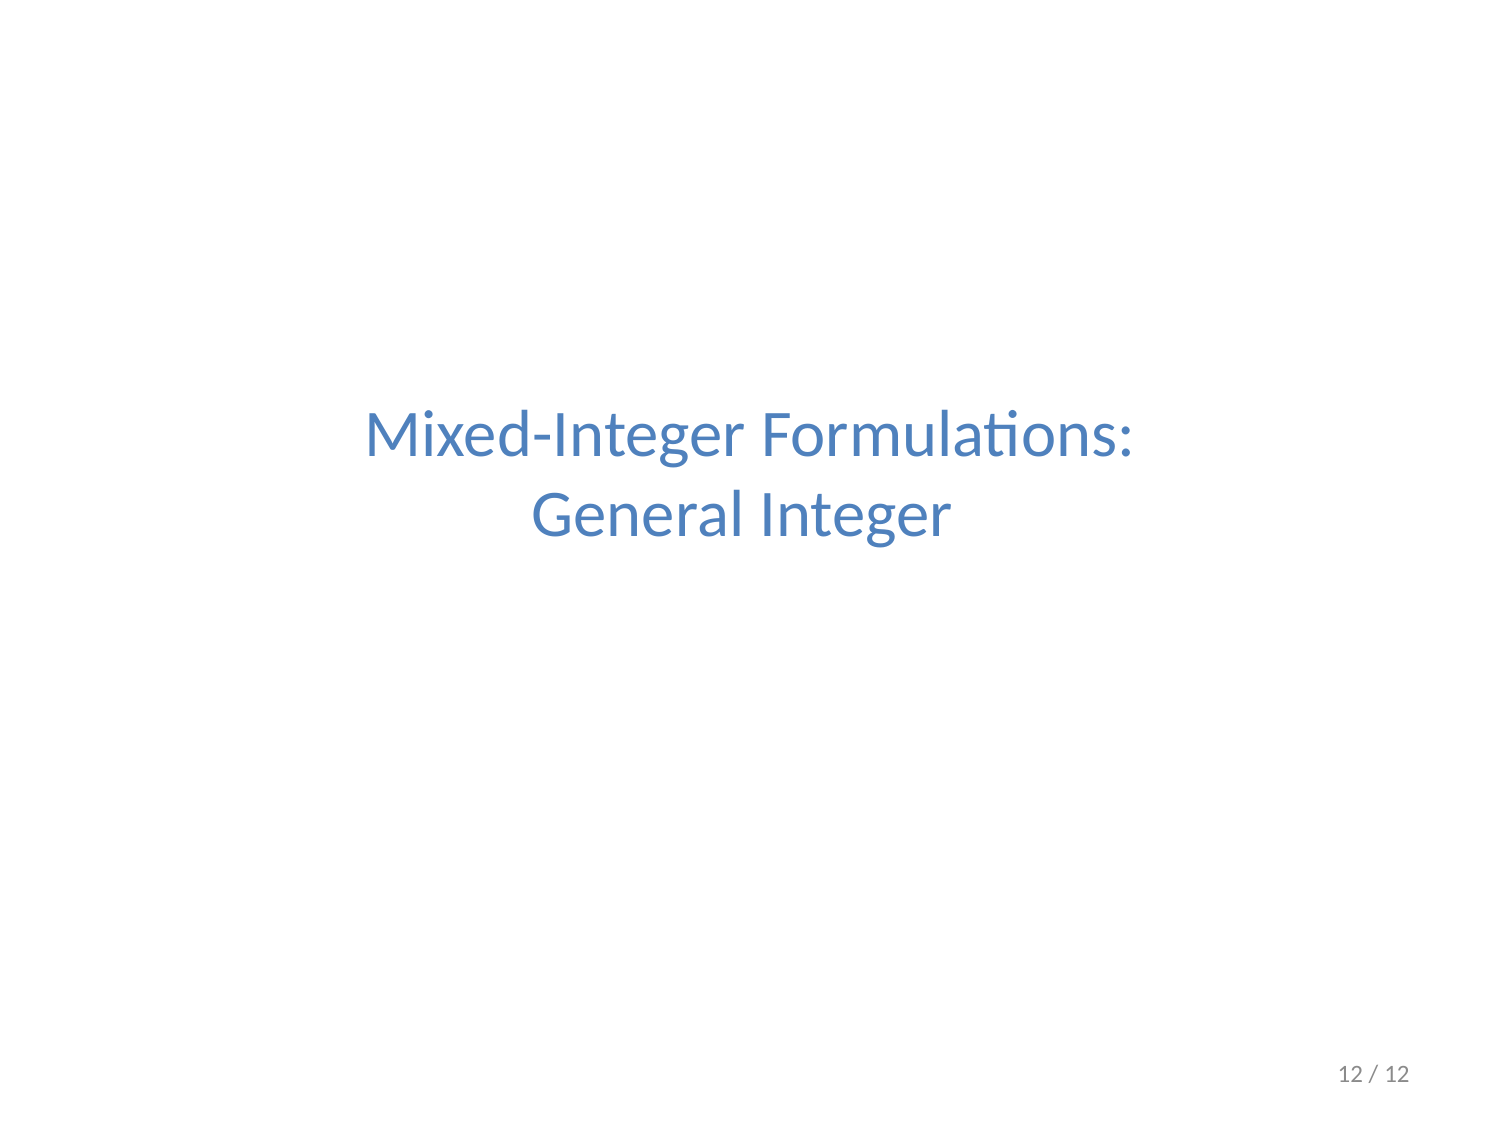

# Mixed-Integer Formulations: General Integer

12 / 12